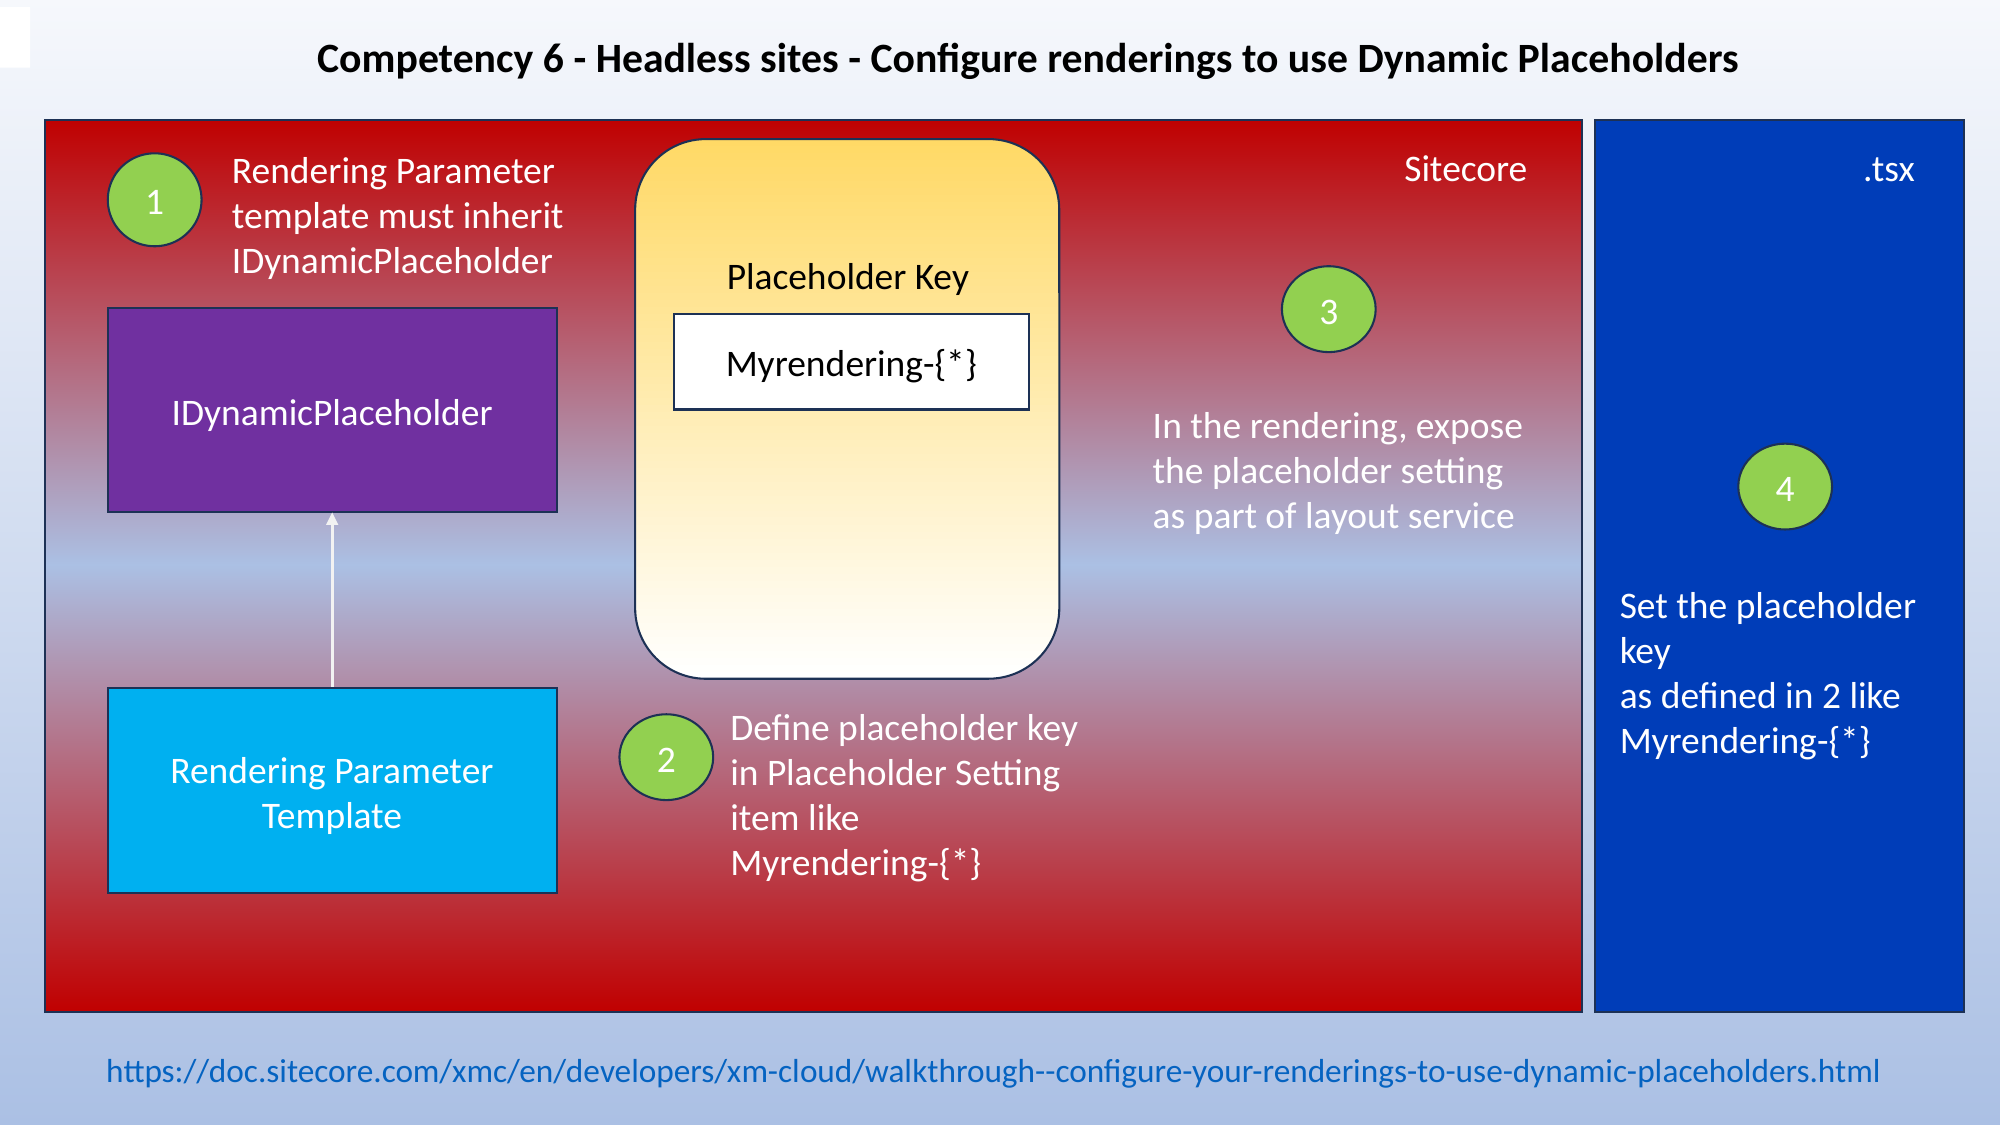

Competency 6 - Headless sites - Configure renderings to use Dynamic Placeholders

Sitecore
.tsx
Rendering Parameter template must inherit IDynamicPlaceholder

1
Placeholder Key
3
IDynamicPlaceholder
Myrendering-{*}
In the rendering, expose the placeholder setting  as part of layout service
4
Set the placeholder key
as defined in 2 like Myrendering-{*}
Rendering Parameter Template
Define placeholder key in Placeholder Setting item like
Myrendering-{*}

2
https://doc.sitecore.com/xmc/en/developers/xm-cloud/walkthrough--configure-your-renderings-to-use-dynamic-placeholders.html